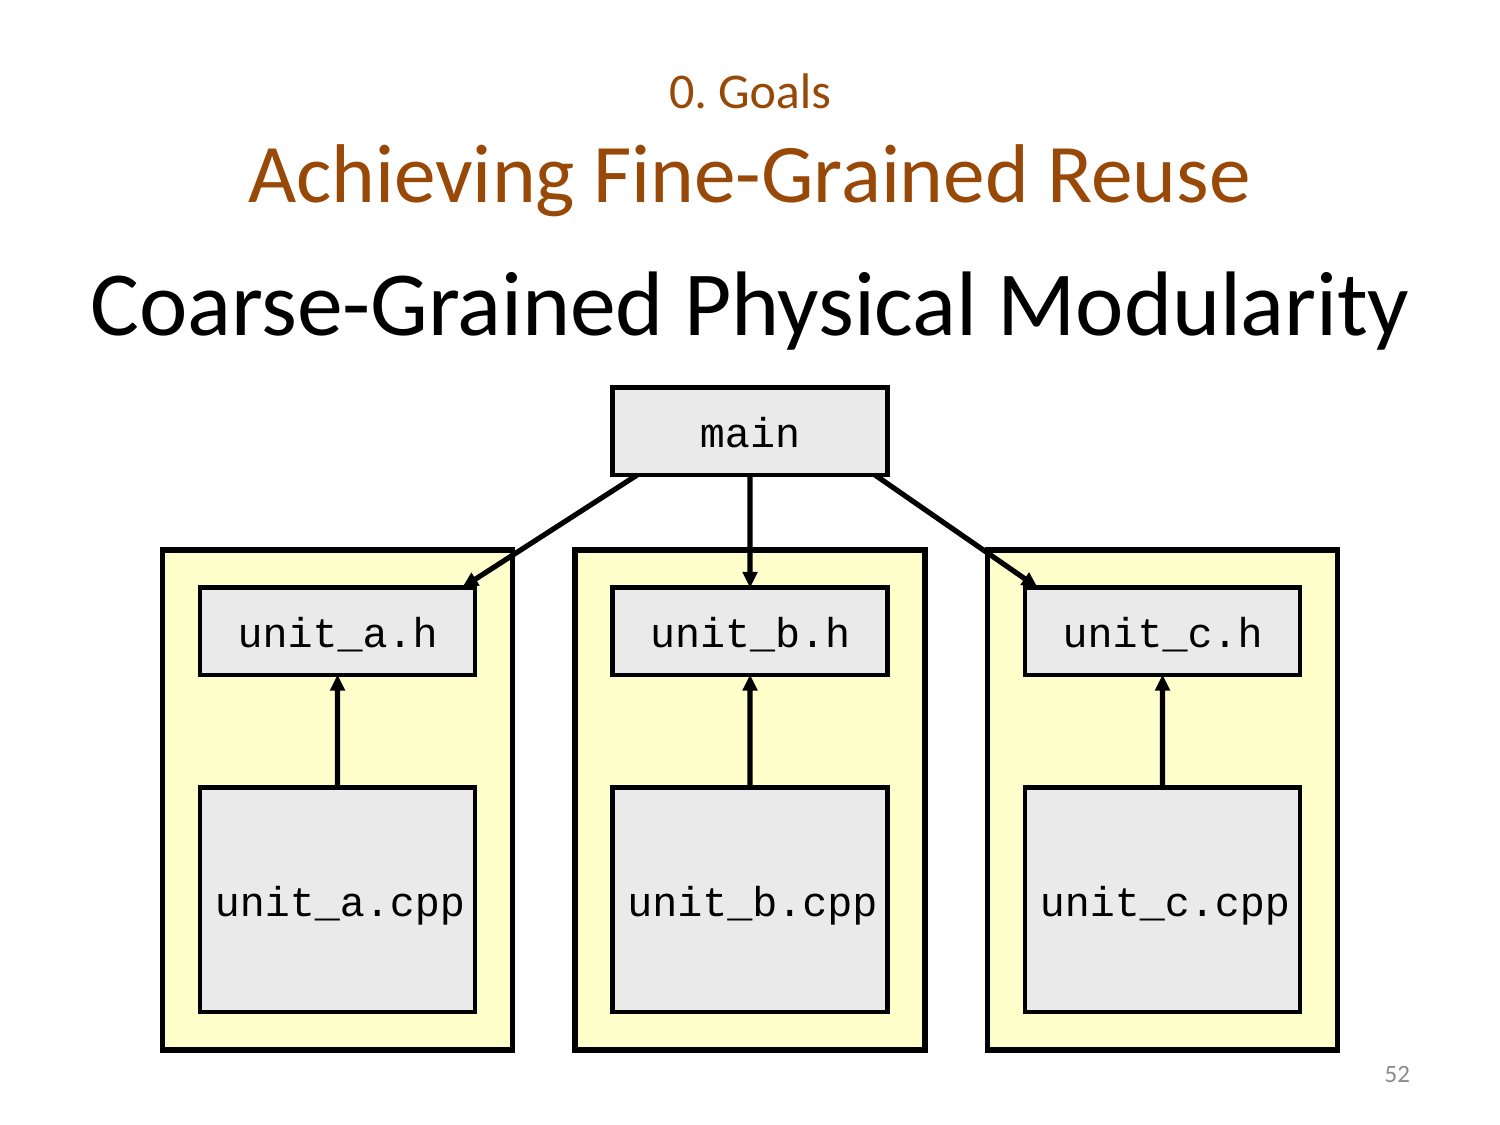

# 0. Goals Achieving Fine-Grained Reuse
Coarse-Grained Physical Modularity

main

unit_a.h

unit_a.cpp

unit_b.h

unit_b.cpp

unit_c.h

unit_c.cpp
52